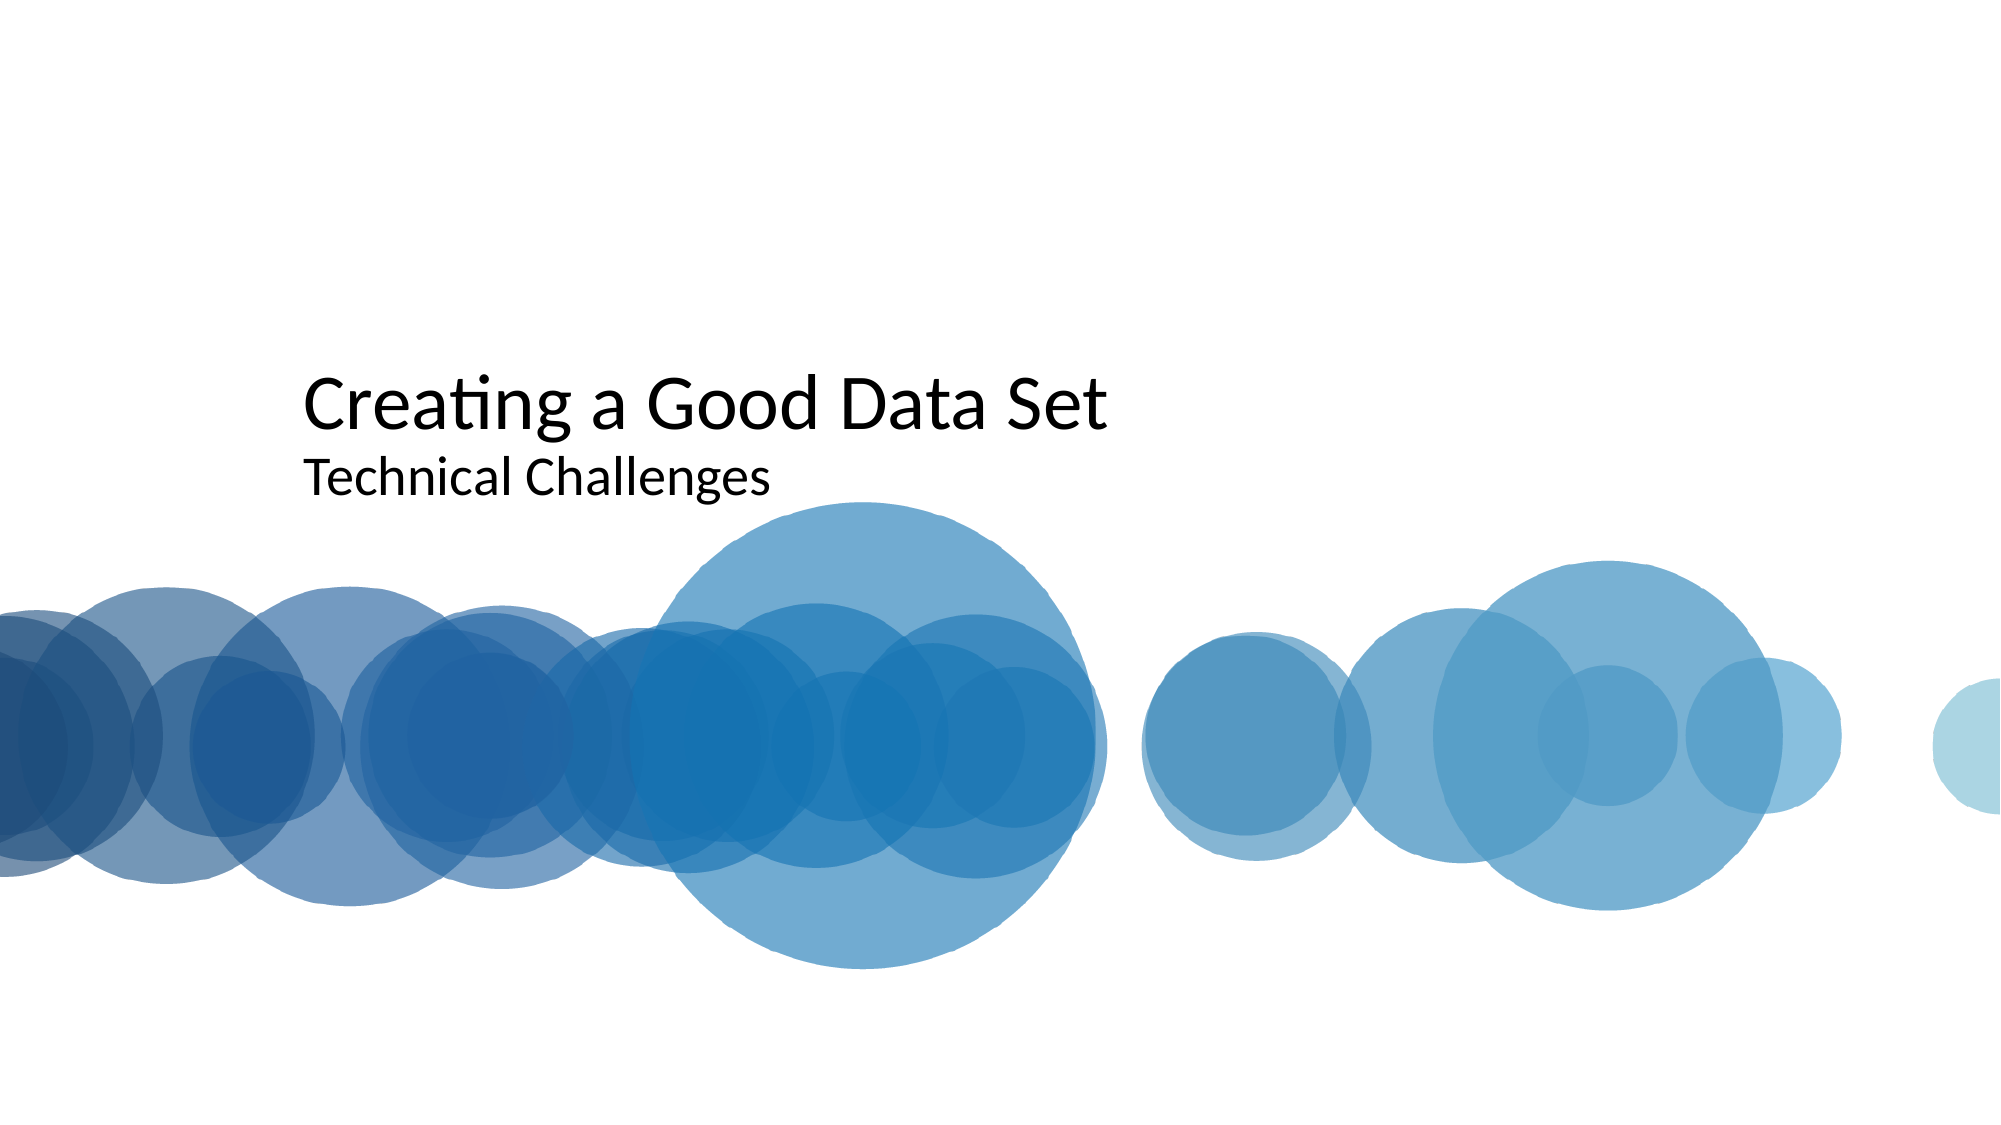

Creating a Good Data Set
Technical Challenges